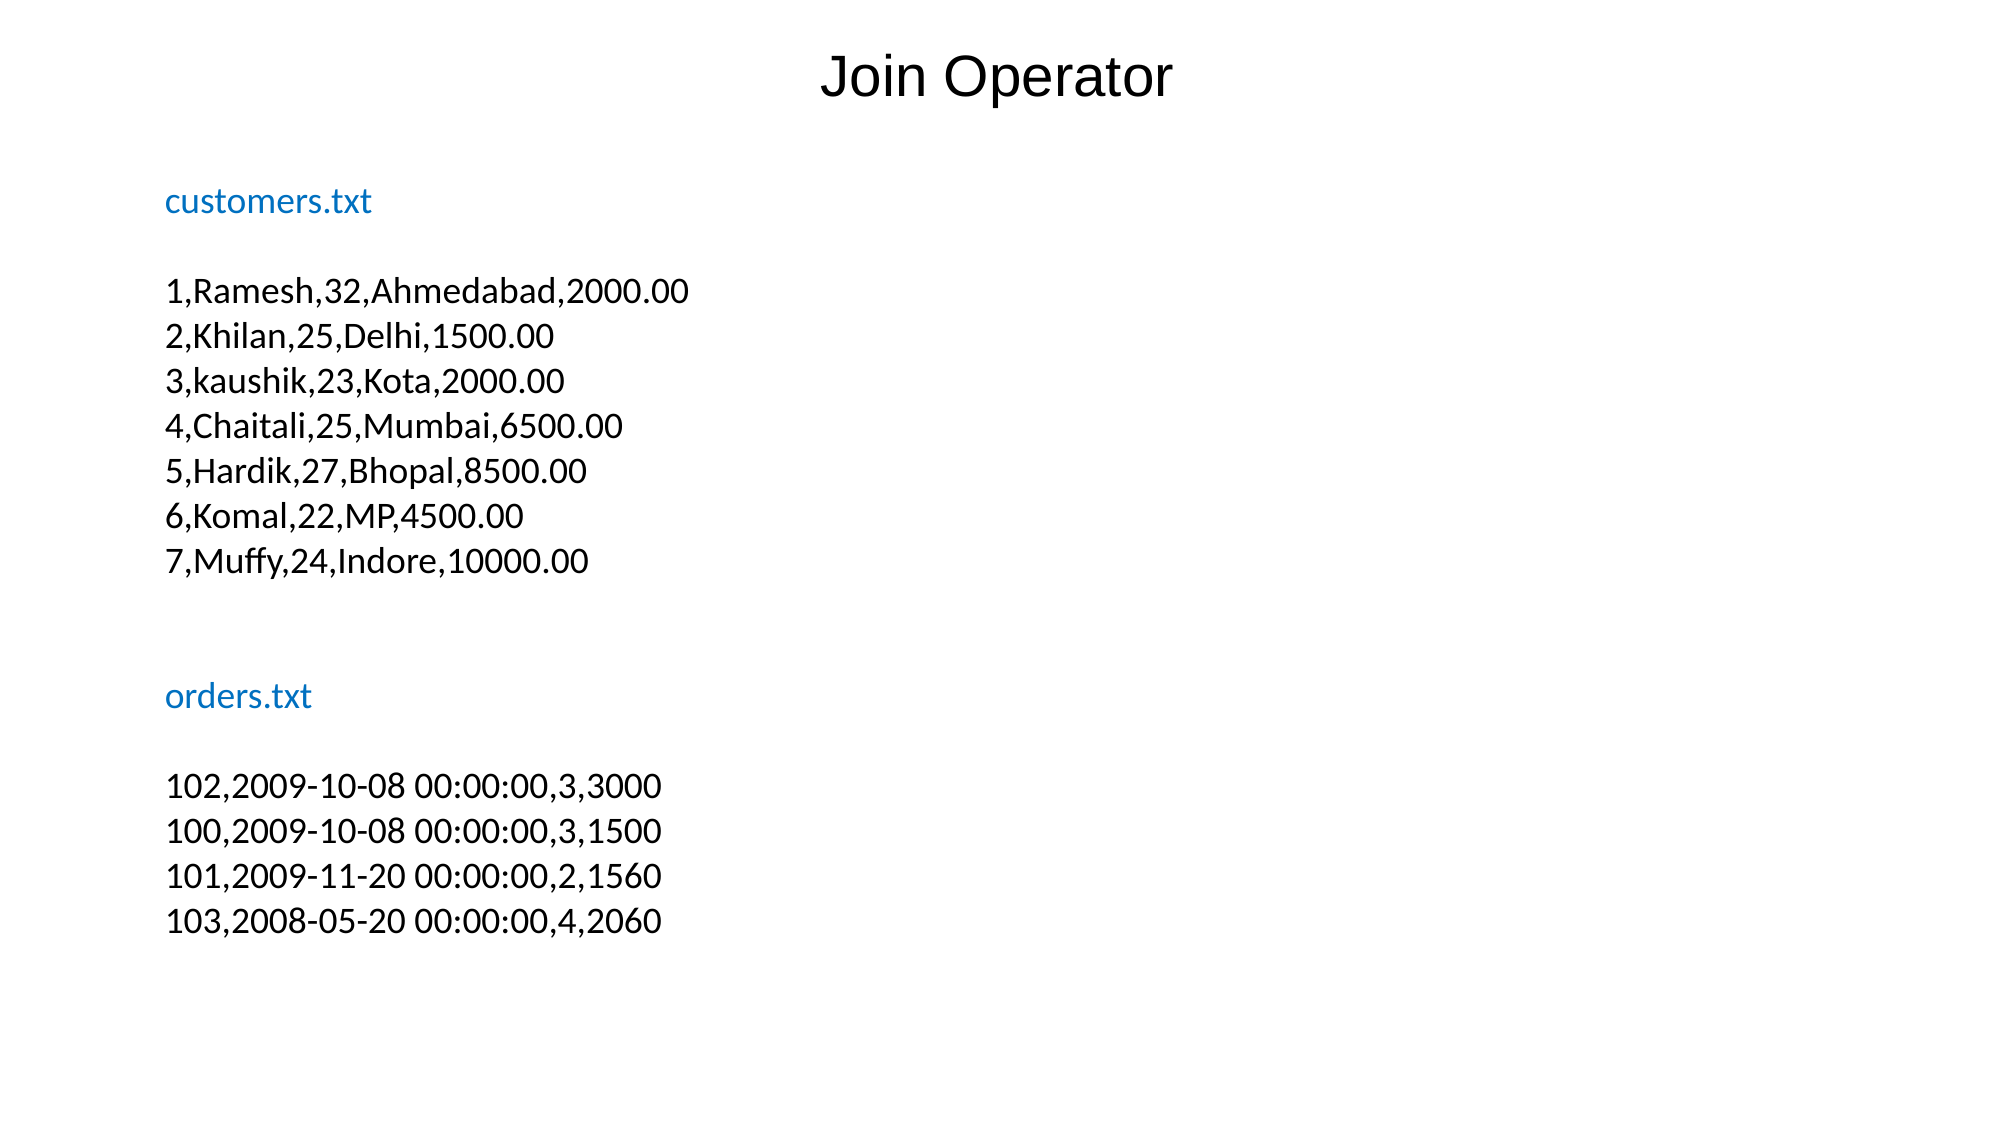

Join Operator
customers.txt

1,Ramesh,32,Ahmedabad,2000.00
2,Khilan,25,Delhi,1500.00
3,kaushik,23,Kota,2000.00
4,Chaitali,25,Mumbai,6500.00
5,Hardik,27,Bhopal,8500.00
6,Komal,22,MP,4500.00
7,Muffy,24,Indore,10000.00

orders.txt

102,2009-10-08 00:00:00,3,3000
100,2009-10-08 00:00:00,3,1500
101,2009-11-20 00:00:00,2,1560
103,2008-05-20 00:00:00,4,2060